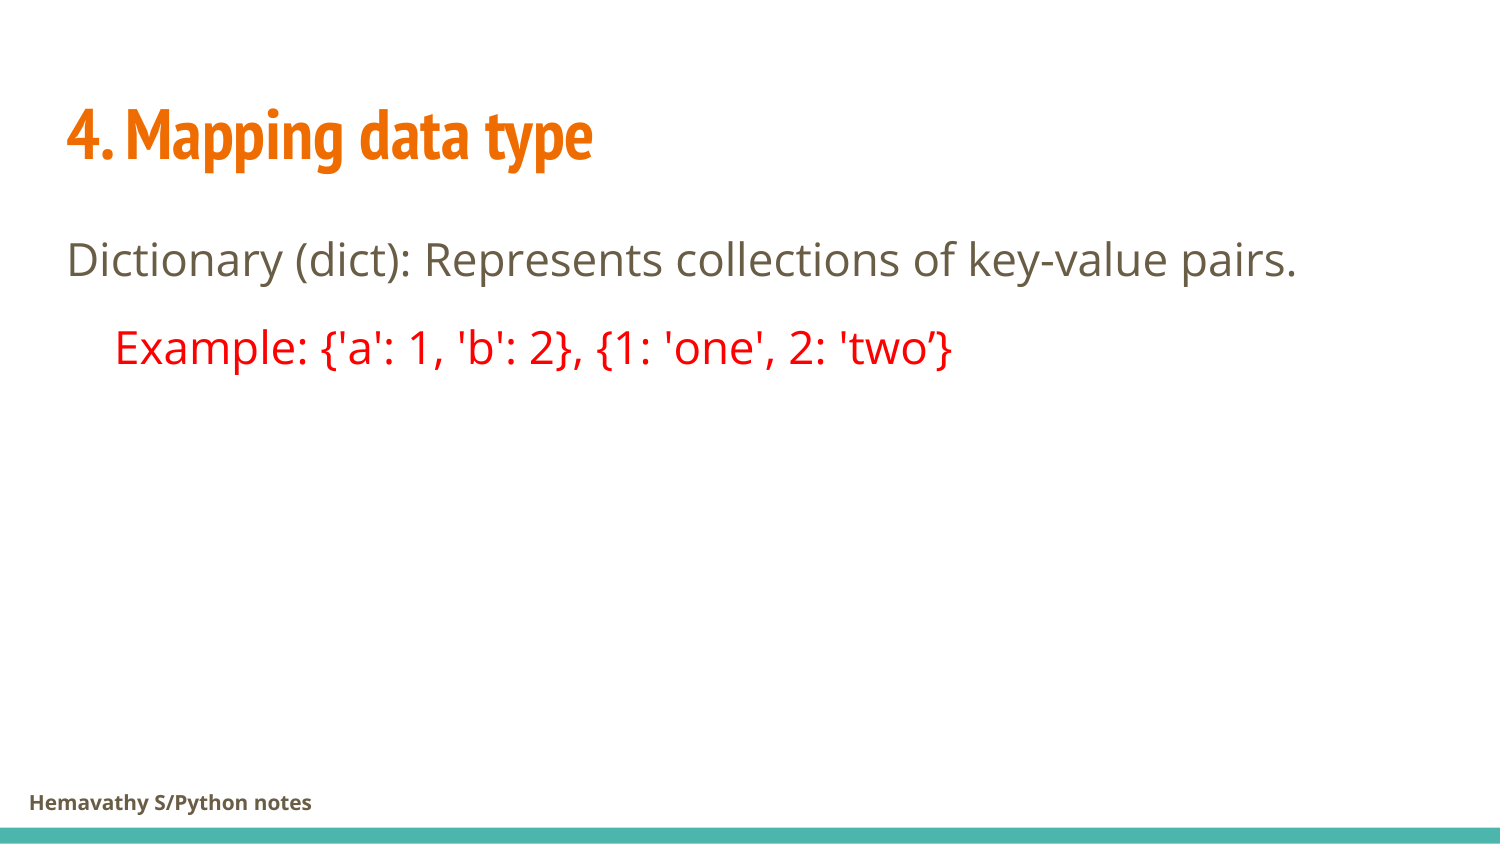

# 4. Mapping data type
Dictionary (dict): Represents collections of key-value pairs.
    Example: {'a': 1, 'b': 2}, {1: 'one', 2: 'two’}